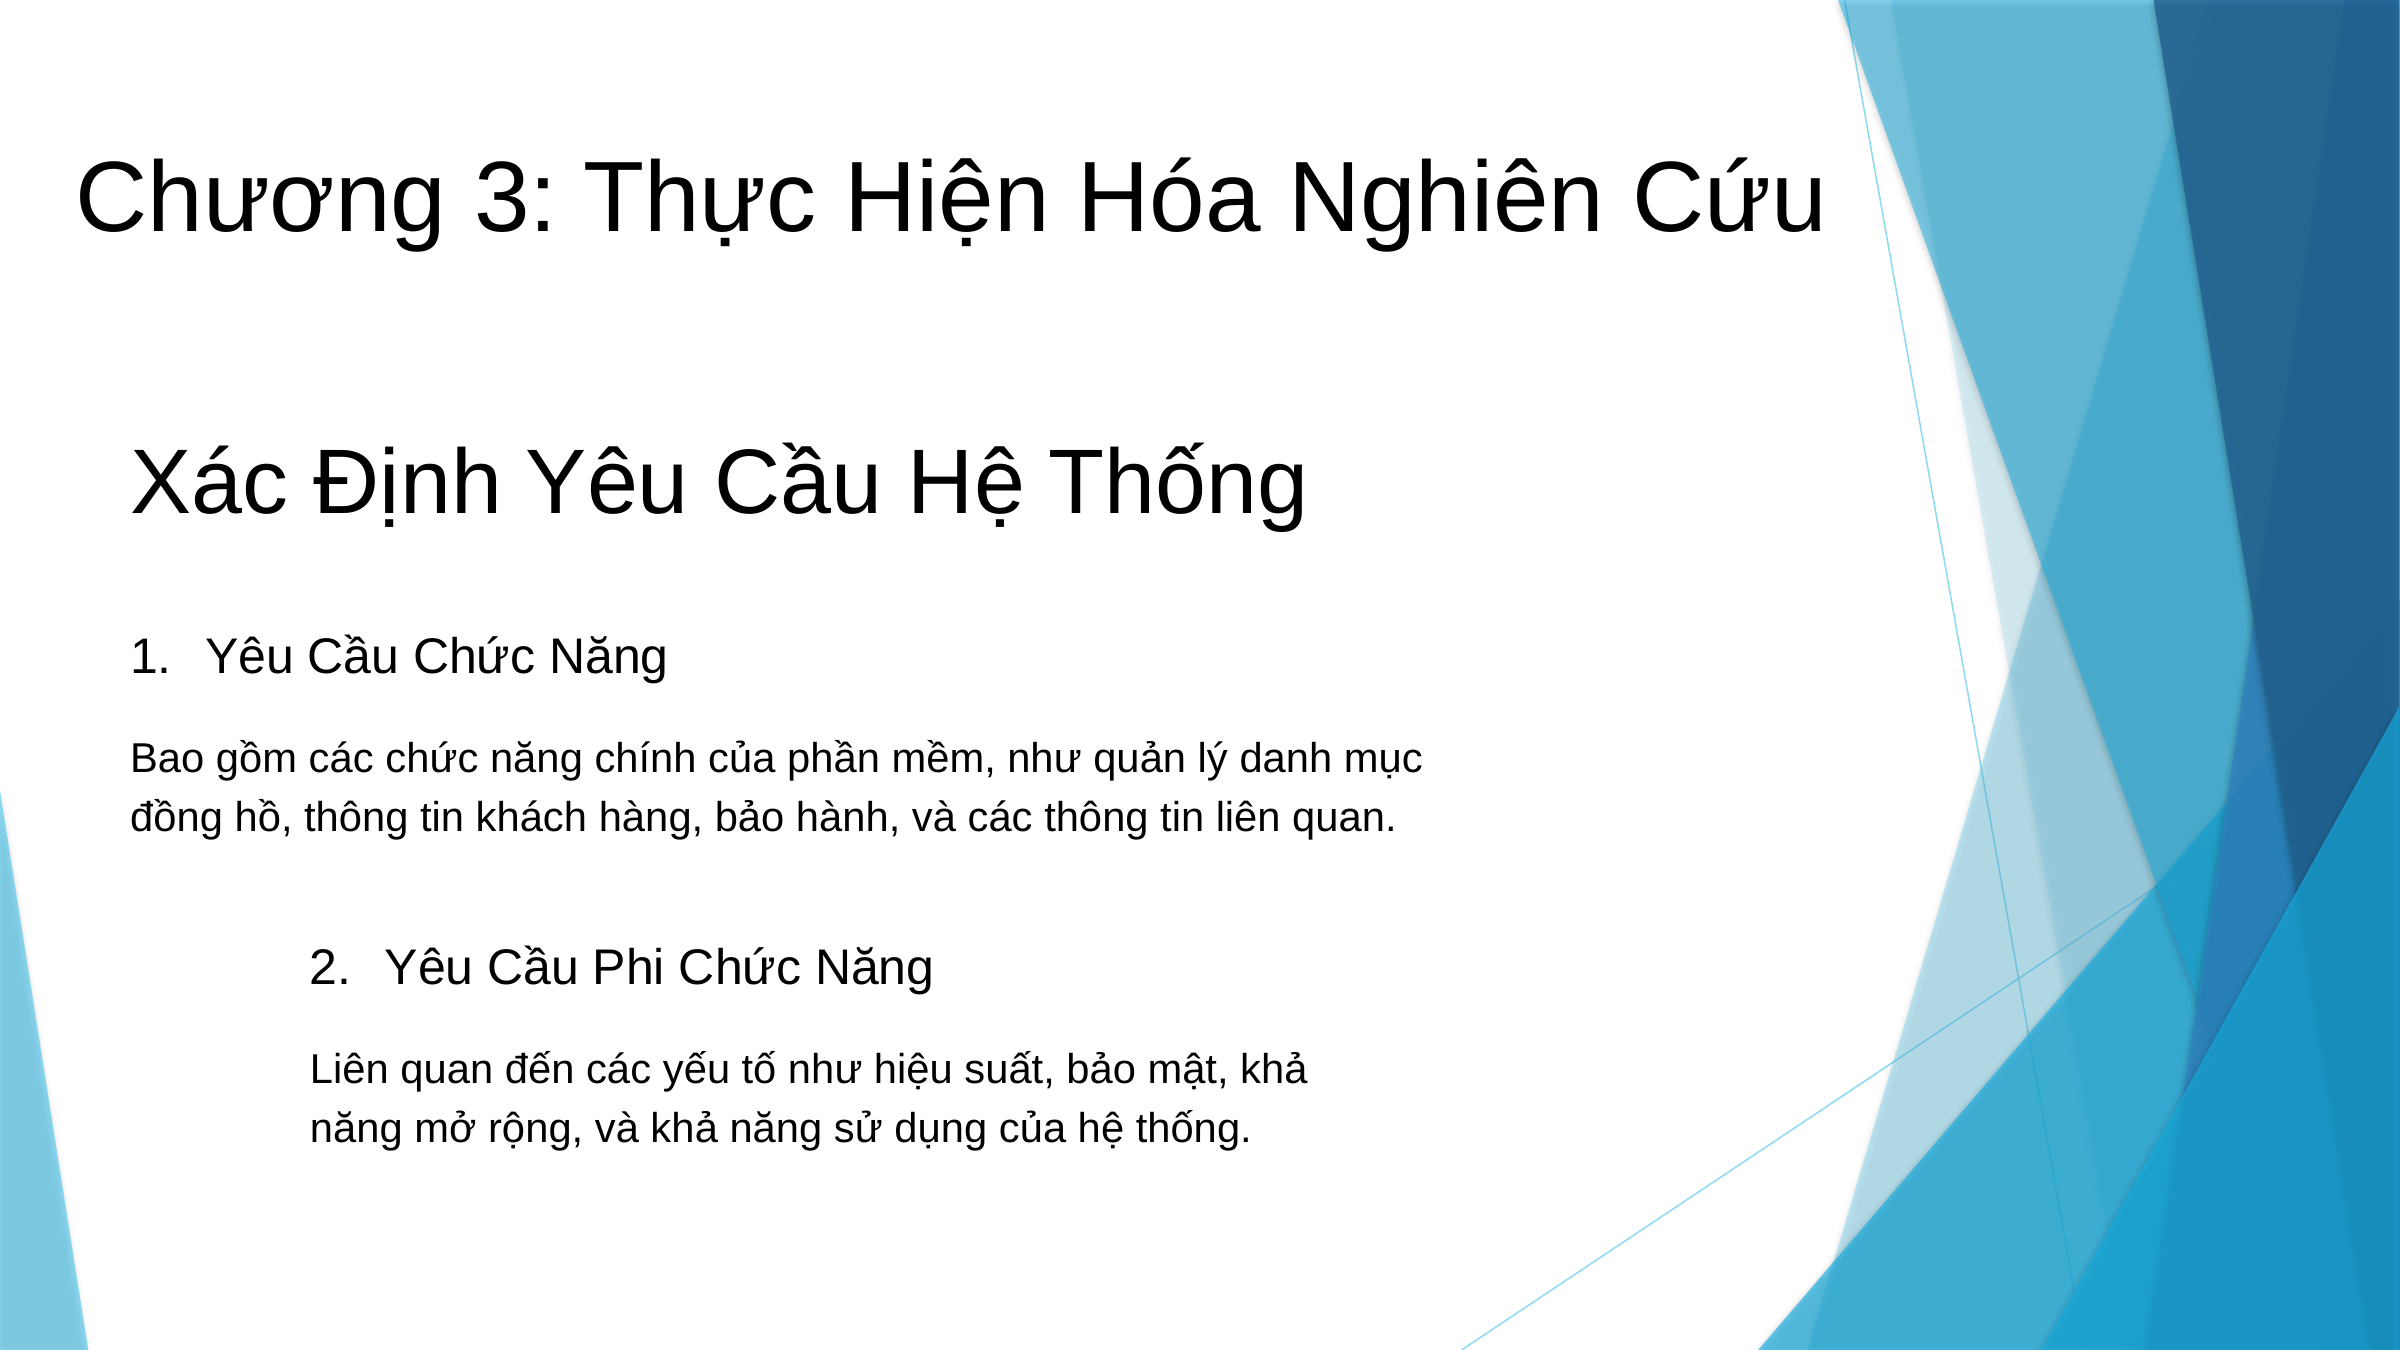

Chương 3: Thực Hiện Hóa Nghiên Cứu
Xác Định Yêu Cầu Hệ Thống
Yêu Cầu Chức Năng
Bao gồm các chức năng chính của phần mềm, như quản lý danh mục đồng hồ, thông tin khách hàng, bảo hành, và các thông tin liên quan.
Yêu Cầu Phi Chức Năng
Liên quan đến các yếu tố như hiệu suất, bảo mật, khả năng mở rộng, và khả năng sử dụng của hệ thống.